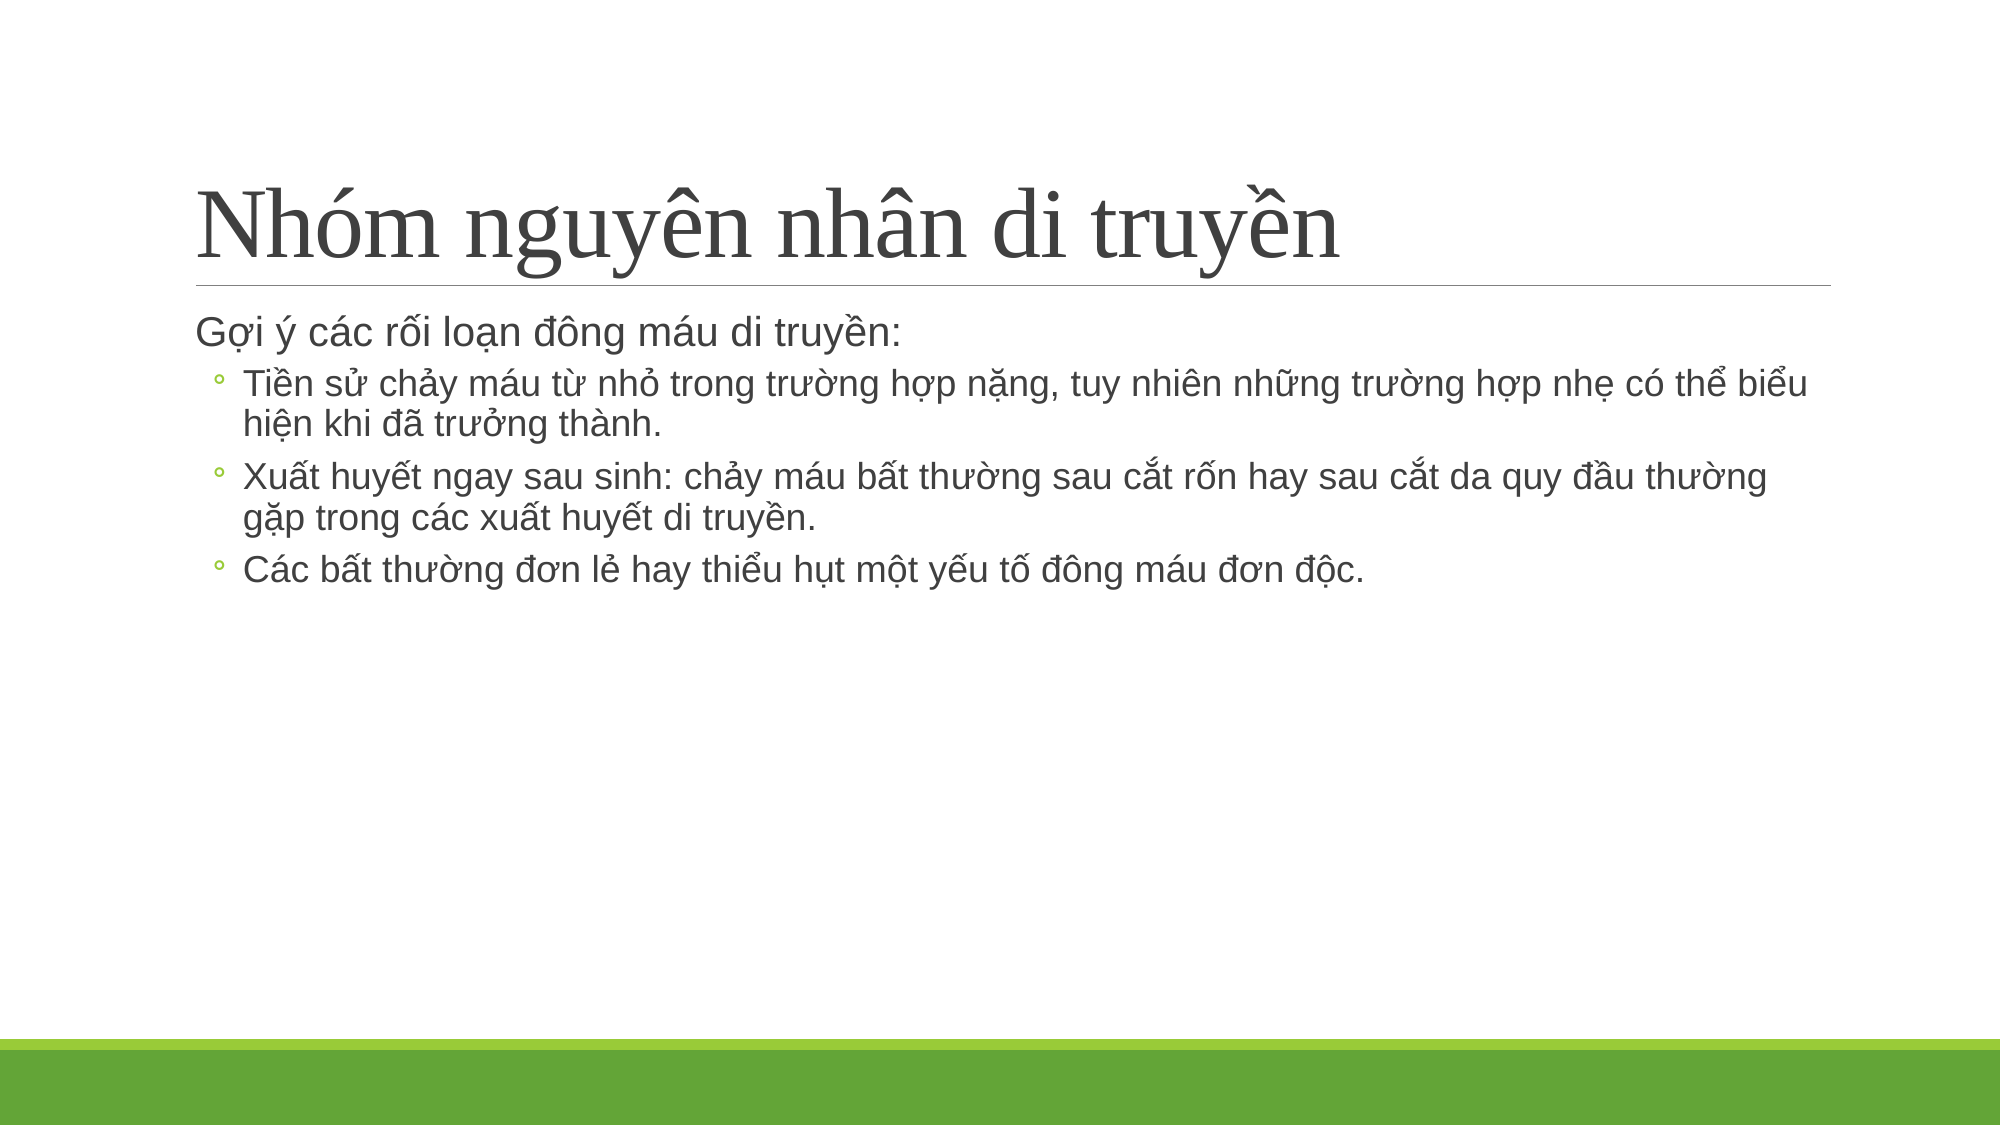

# Nhóm nguyên nhân di truyền
Gợi ý các rối loạn đông máu di truyền:
Tiền sử chảy máu từ nhỏ trong trường hợp nặng, tuy nhiên những trường hợp nhẹ có thể biểu hiện khi đã trưởng thành.
Xuất huyết ngay sau sinh: chảy máu bất thường sau cắt rốn hay sau cắt da quy đầu thường gặp trong các xuất huyết di truyền.
Các bất thường đơn lẻ hay thiểu hụt một yếu tố đông máu đơn độc.